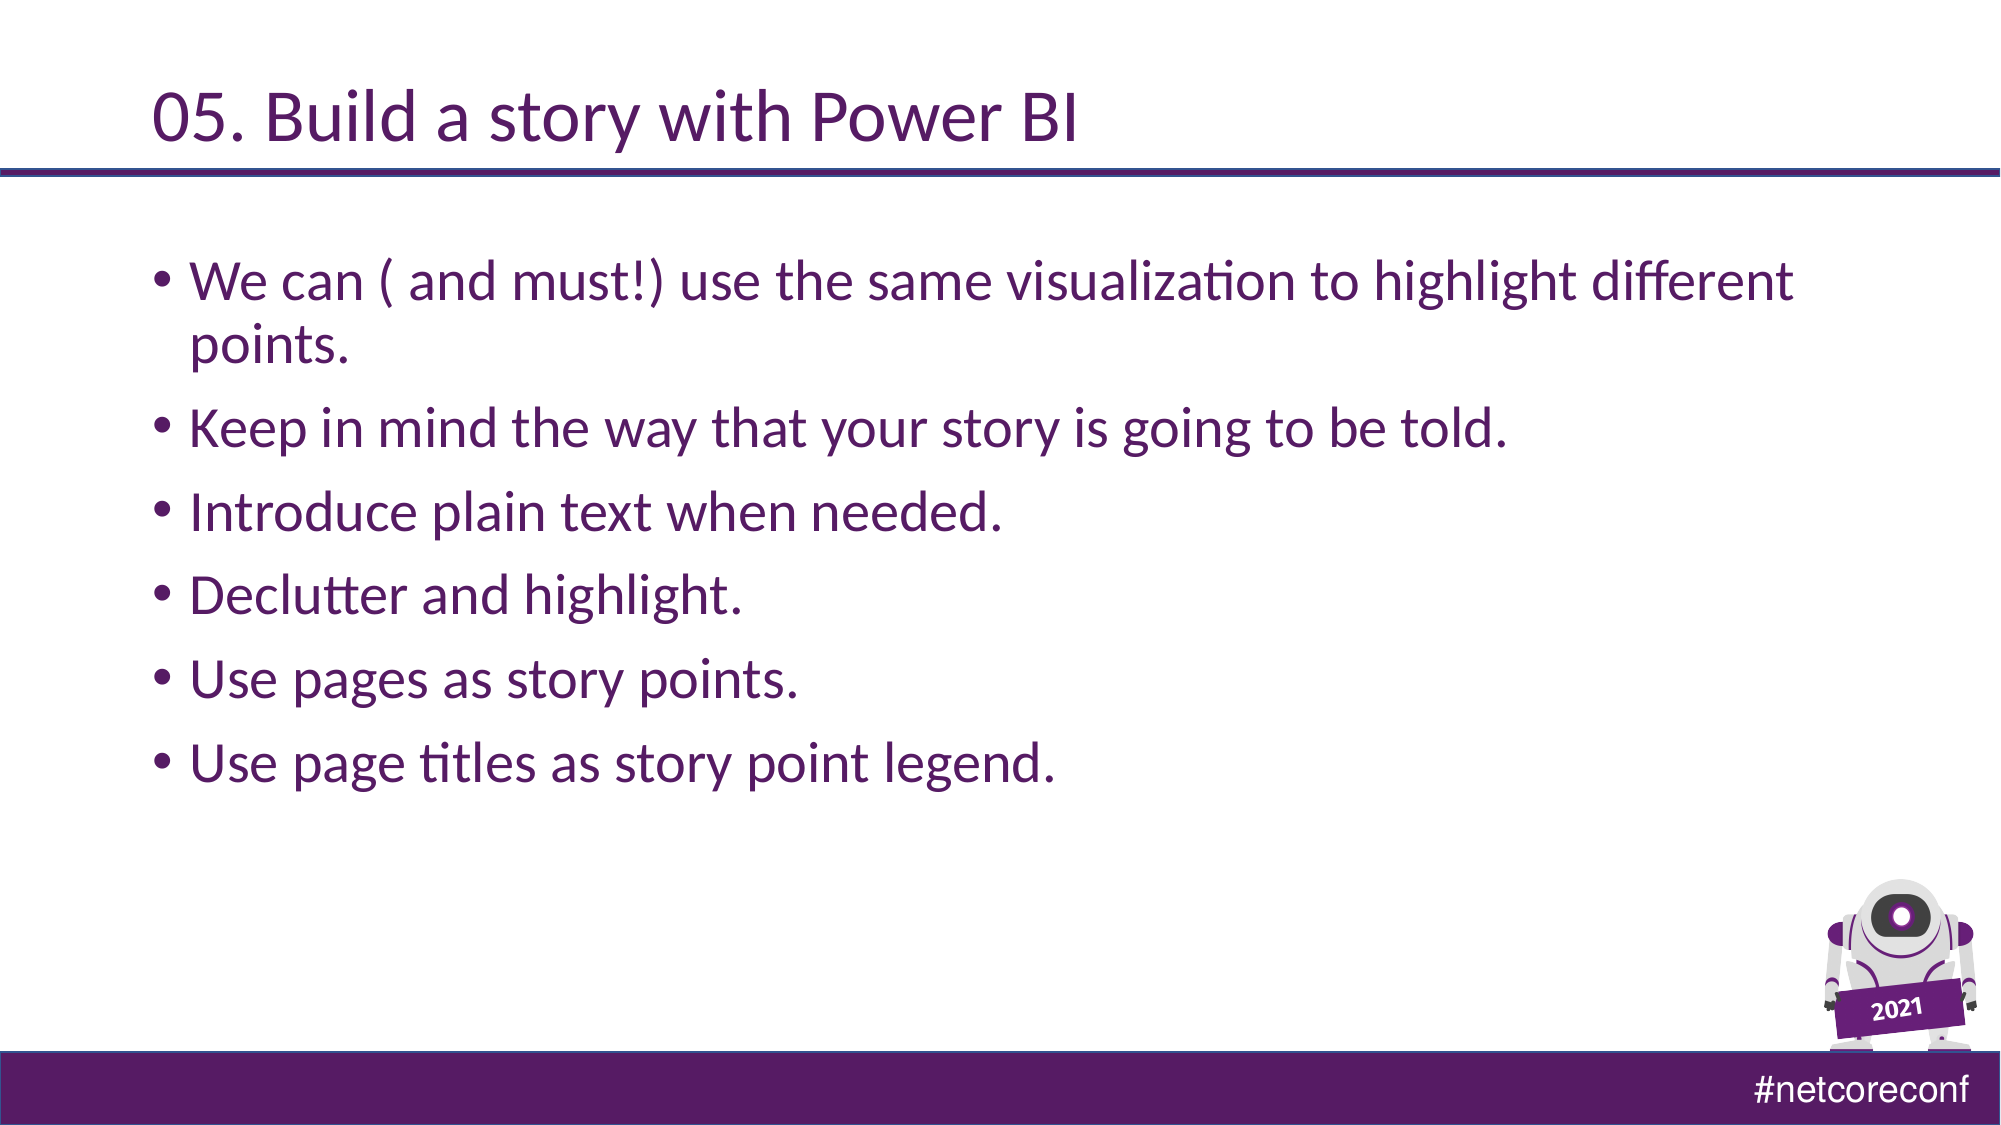

# 05. Build a story with Power BI
We can ( and must!) use the same visualization to highlight different points.
Keep in mind the way that your story is going to be told.
Introduce plain text when needed.
Declutter and highlight.
Use pages as story points.
Use page titles as story point legend.